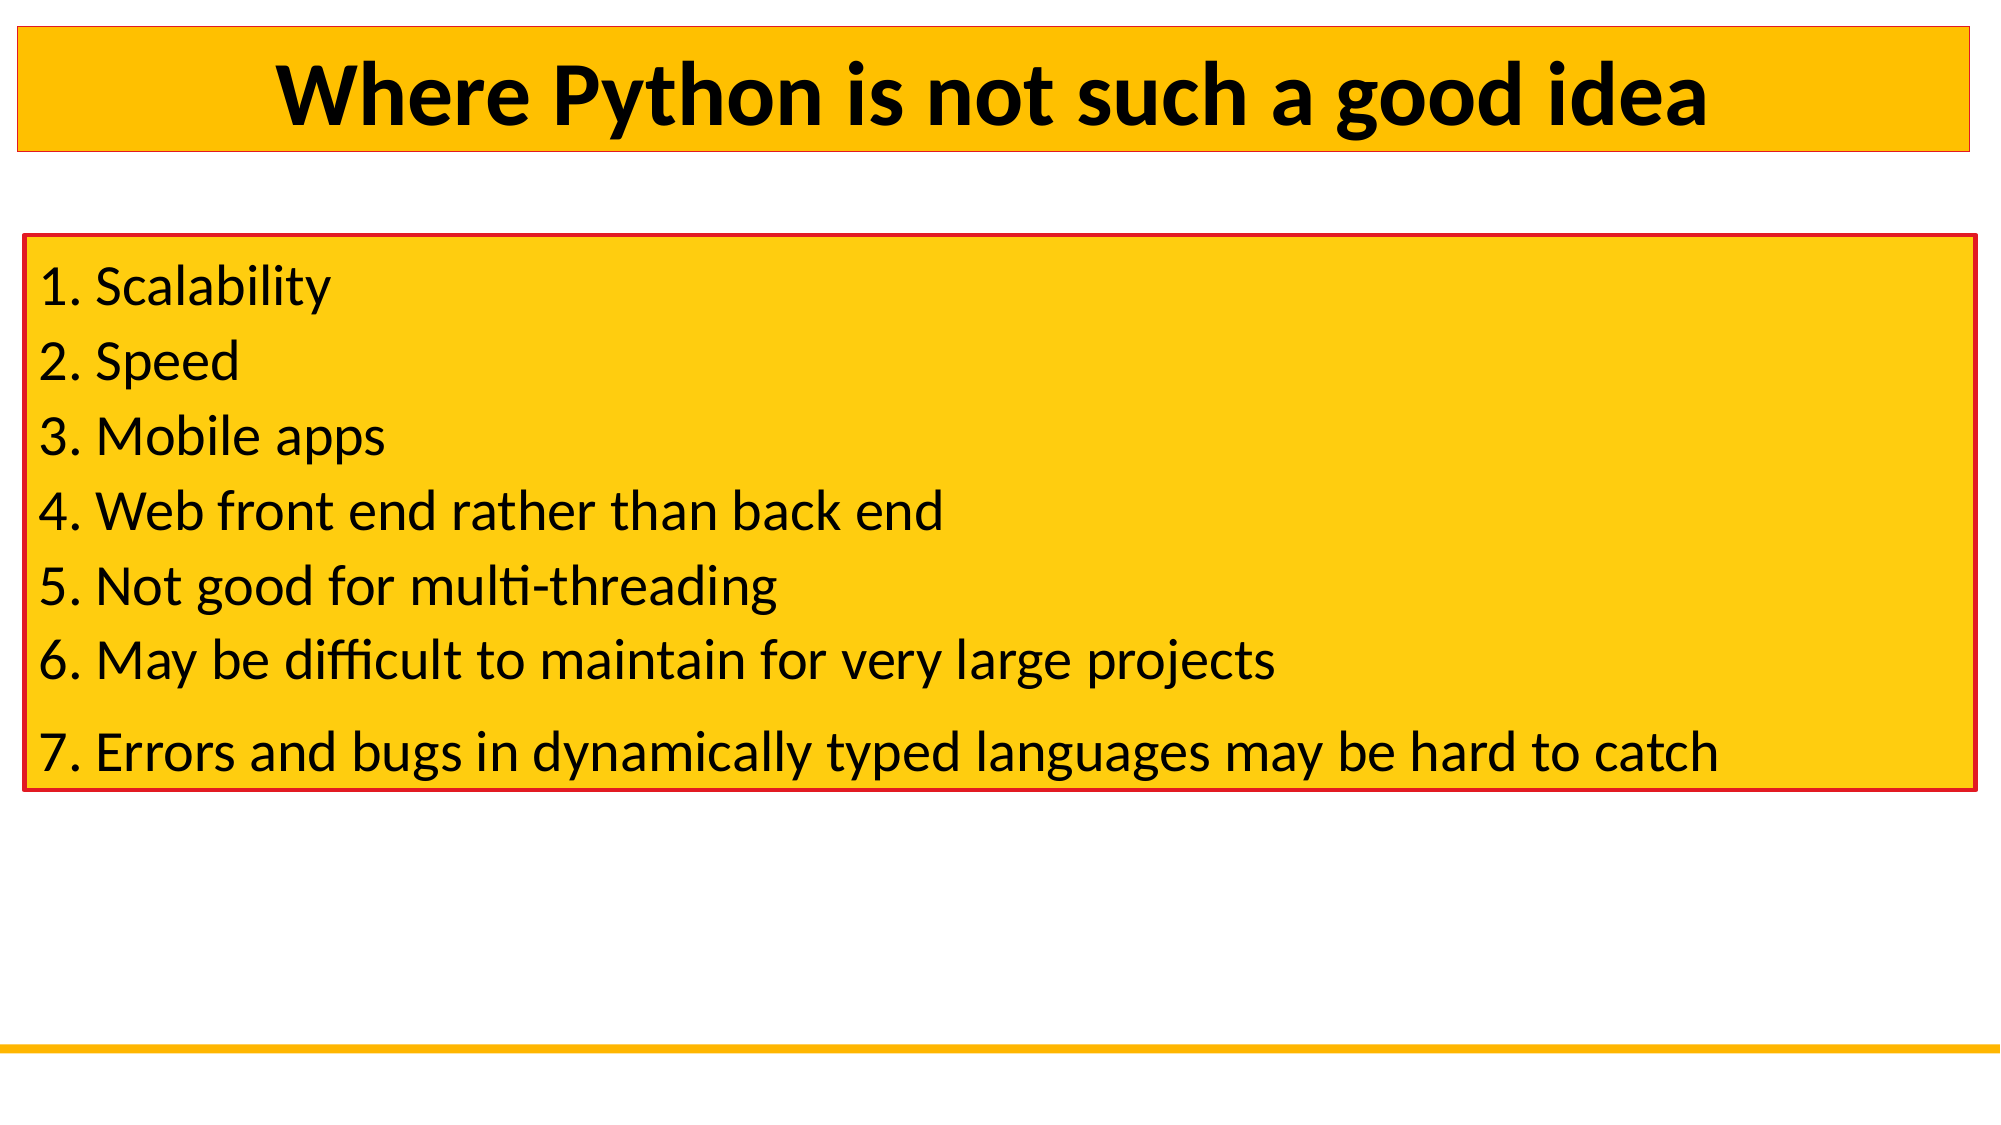

Where Python is not such a good idea
Scalability
Speed
Mobile apps
Web front end rather than back end
Not good for multi-threading
May be difficult to maintain for very large projects
Errors and bugs in dynamically typed languages may be hard to catch